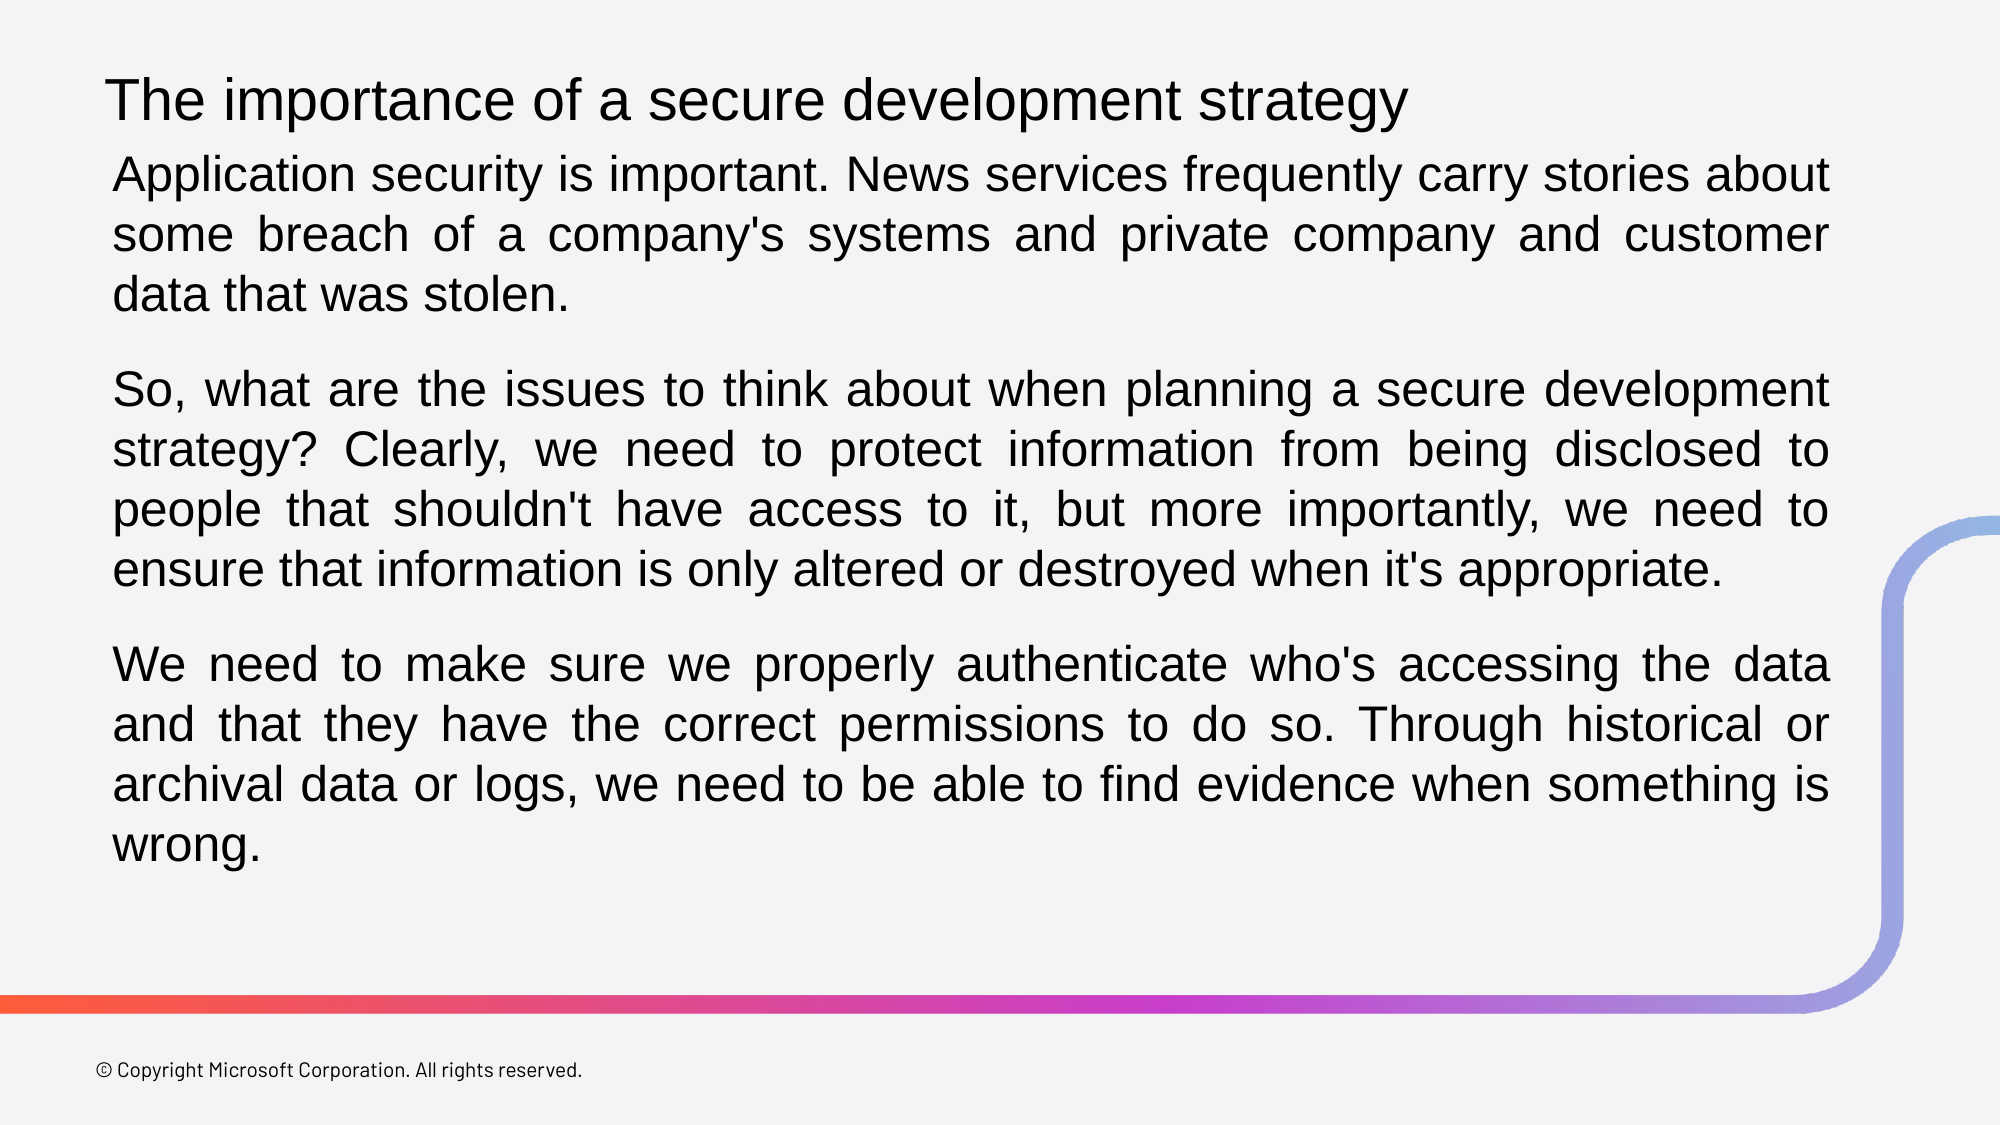

# The importance of a secure development strategy
Application security is important. News services frequently carry stories about some breach of a company's systems and private company and customer data that was stolen.
So, what are the issues to think about when planning a secure development strategy? Clearly, we need to protect information from being disclosed to people that shouldn't have access to it, but more importantly, we need to ensure that information is only altered or destroyed when it's appropriate.
We need to make sure we properly authenticate who's accessing the data and that they have the correct permissions to do so. Through historical or archival data or logs, we need to be able to find evidence when something is wrong.
© Copyright Microsoft Corporation. All rights reserved.